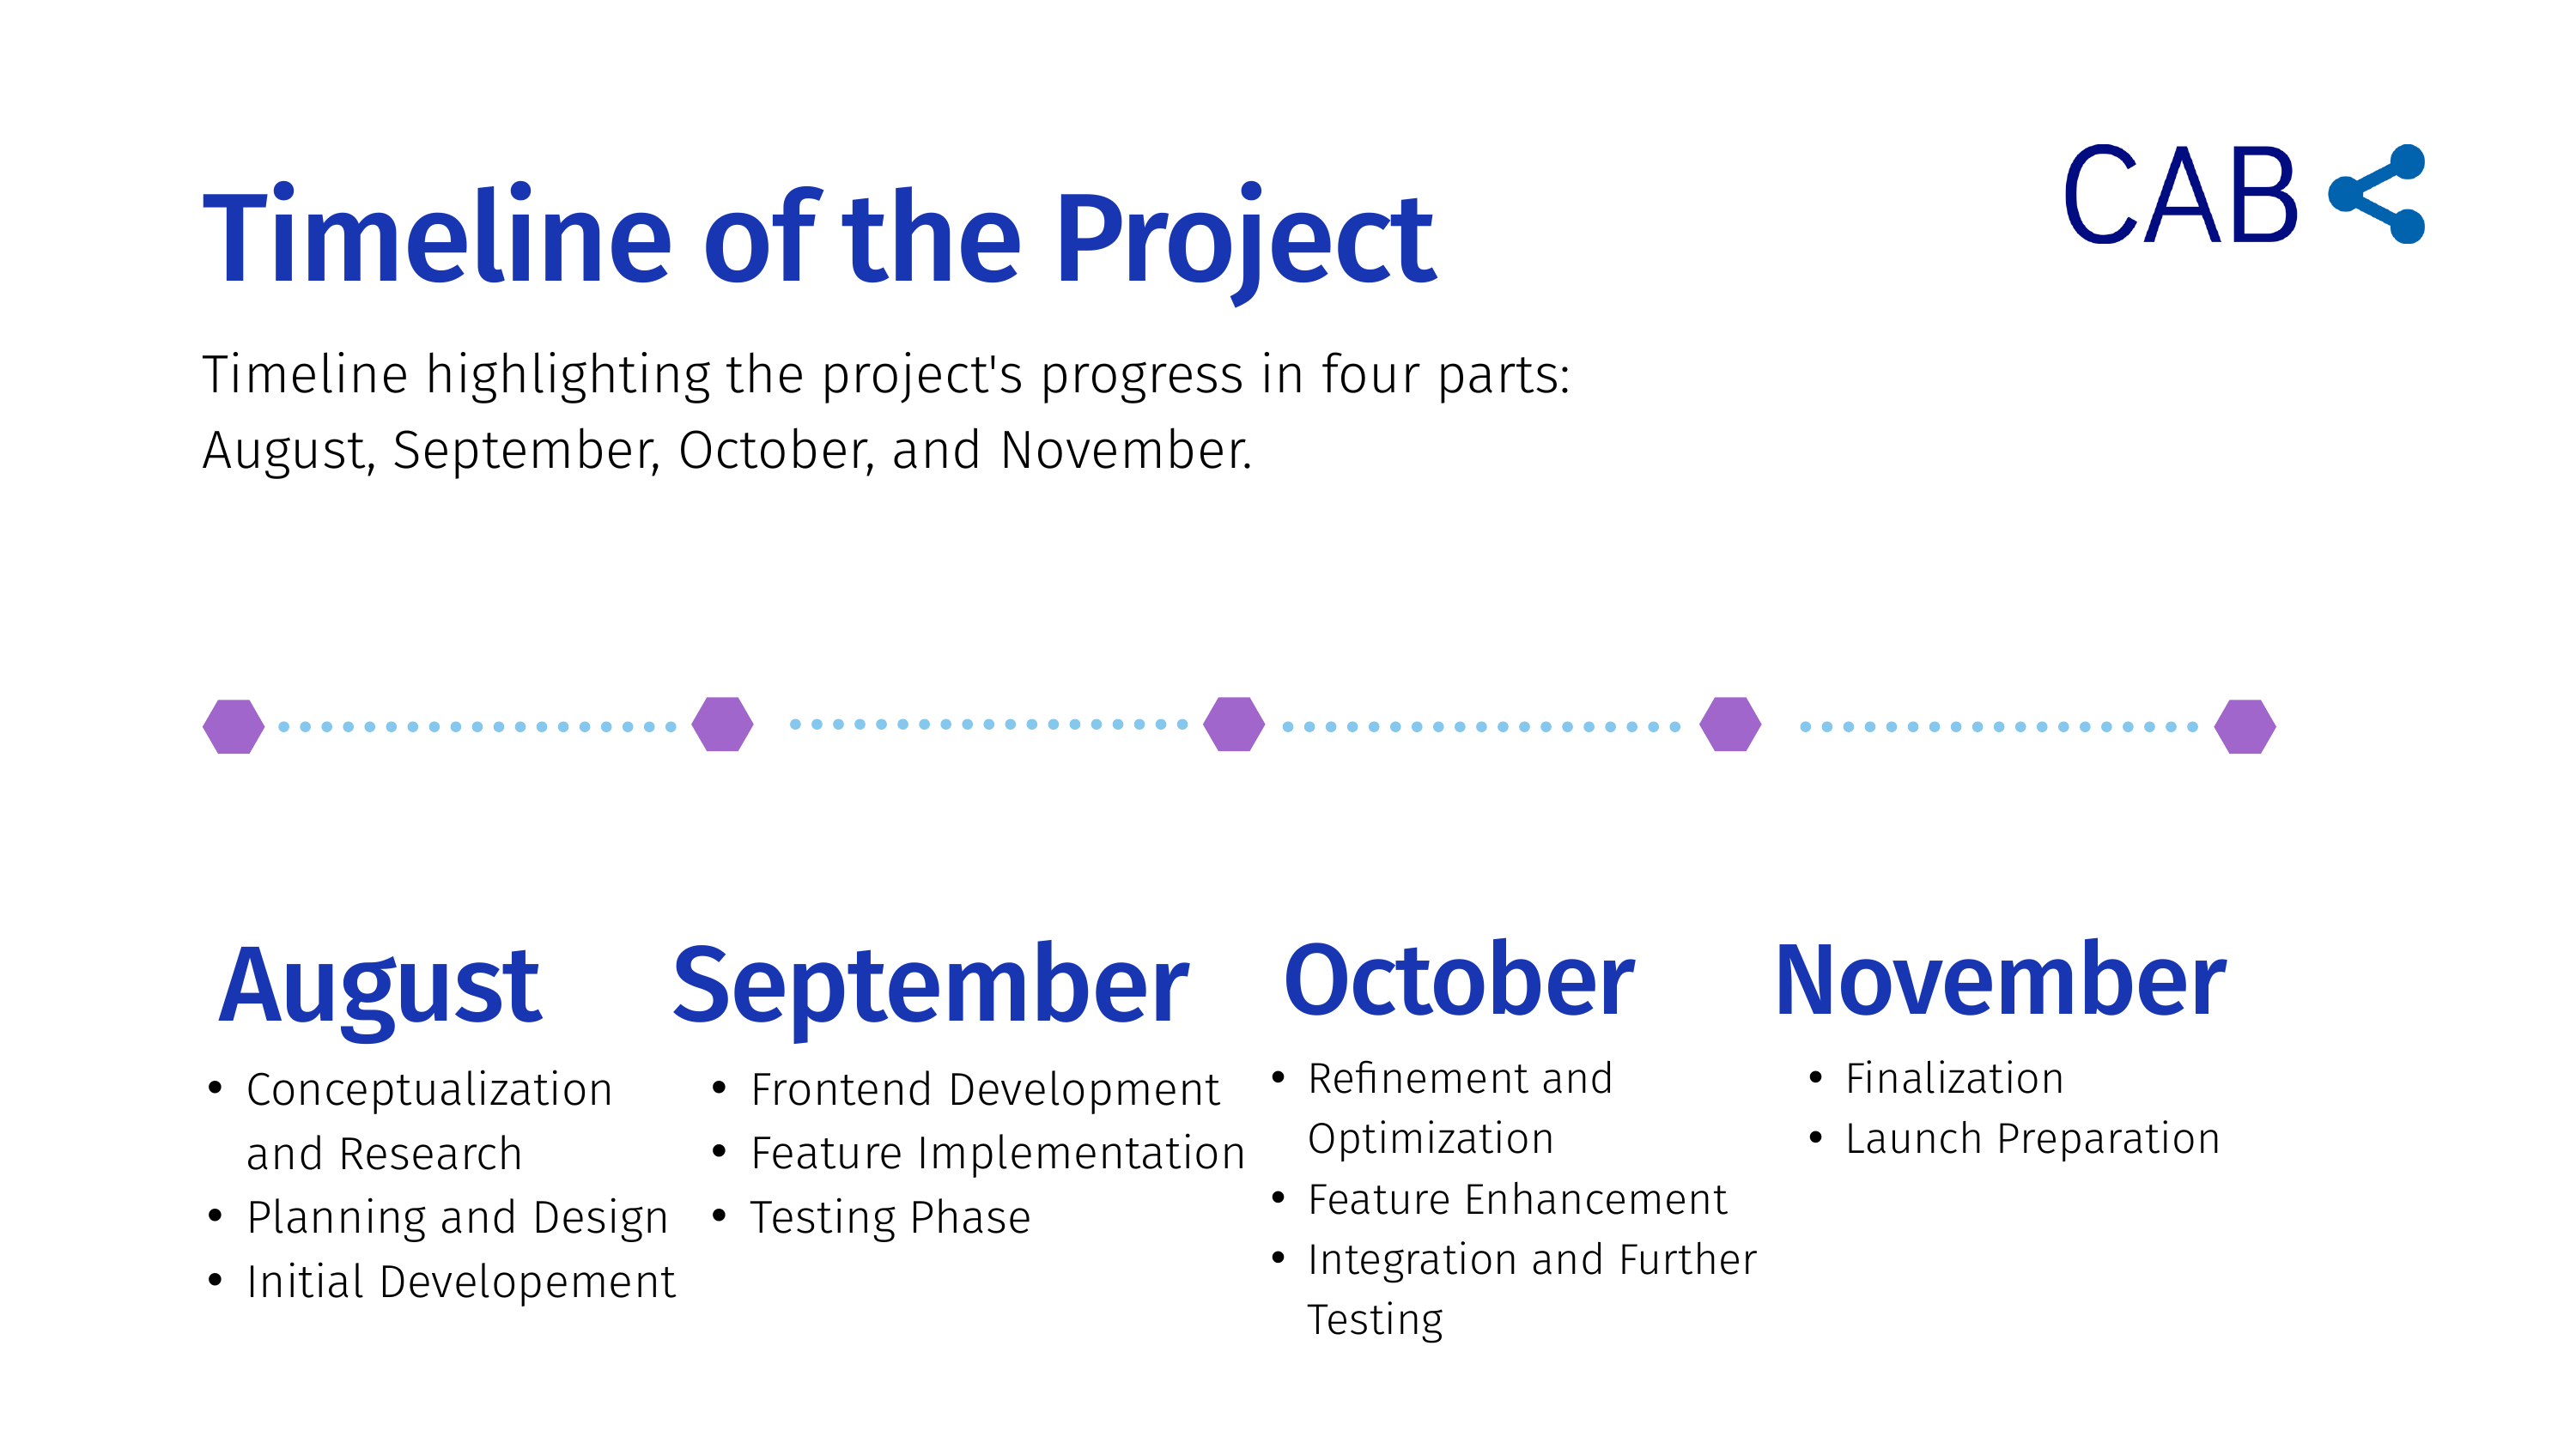

Timeline of the Project
Timeline highlighting the project's progress in four parts: August, September, October, and November.

  August
Conceptualization and Research
Planning and Design
Initial Developement

September
Frontend Development
Feature Implementation
Testing Phase

  October
Refinement and Optimization
Feature Enhancement
Integration and Further Testing
November
Finalization
Launch Preparation